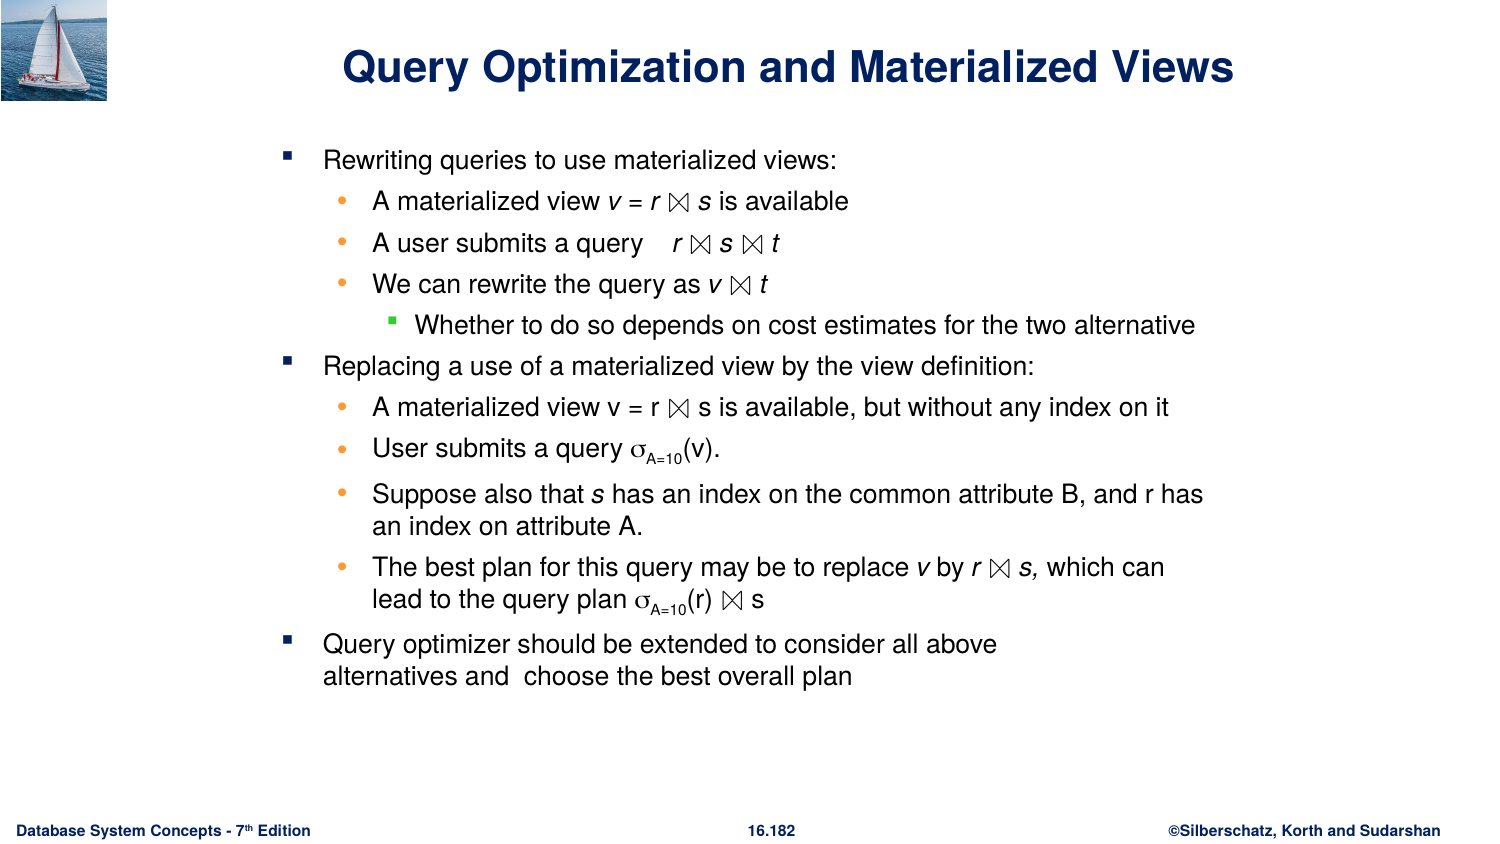

# Query Optimization and Materialized Views
Rewriting queries to use materialized views:
A materialized view v = r ⨝ s is available
A user submits a query    r ⨝ s ⨝ t
We can rewrite the query as v ⨝ t
Whether to do so depends on cost estimates for the two alternative
Replacing a use of a materialized view by the view definition:
A materialized view v = r ⨝ s is available, but without any index on it
User submits a query σA=10(v).
Suppose also that s has an index on the common attribute B, and r has an index on attribute A.
The best plan for this query may be to replace v by r ⨝ s, which can lead to the query plan σA=10(r) ⨝ s
Query optimizer should be extended to consider all above
alternatives and  choose the best overall plan